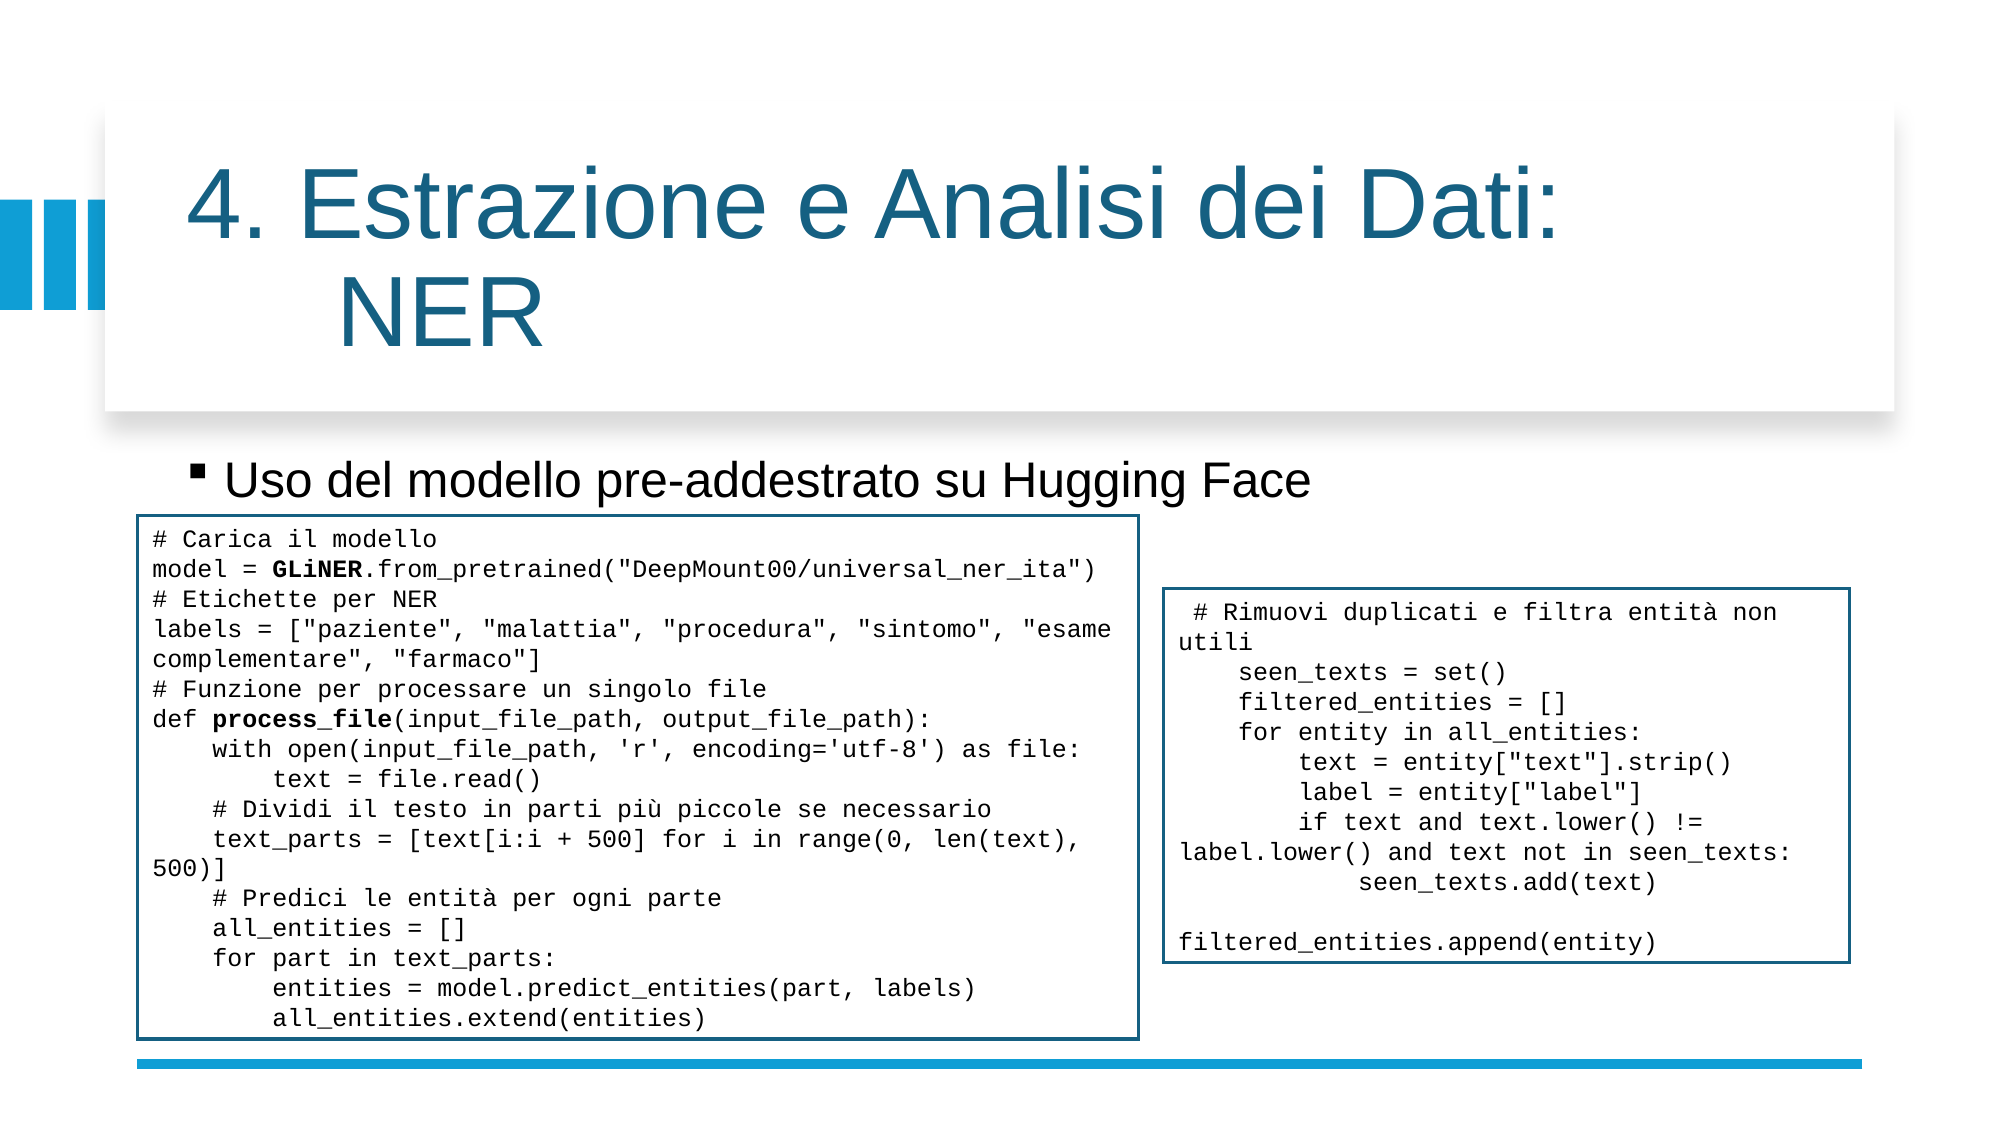

# 4. Estrazione e Analisi dei Dati: NER

Uso del modello pre-addestrato su Hugging Face
# Carica il modello
model = GLiNER.from_pretrained("DeepMount00/universal_ner_ita")
# Etichette per NER
labels = ["paziente", "malattia", "procedura", "sintomo", "esame complementare", "farmaco"]
# Funzione per processare un singolo file
def process_file(input_file_path, output_file_path):
    with open(input_file_path, 'r', encoding='utf-8') as file:
        text = file.read()
    # Dividi il testo in parti più piccole se necessario
    text_parts = [text[i:i + 500] for i in range(0, len(text), 500)]
    # Predici le entità per ogni parte
    all_entities = []
    for part in text_parts:
        entities = model.predict_entities(part, labels)
        all_entities.extend(entities)
 # Rimuovi duplicati e filtra entità non utili
    seen_texts = set()
    filtered_entities = []
    for entity in all_entities:
        text = entity["text"].strip()
        label = entity["label"]
        if text and text.lower() != label.lower() and text not in seen_texts:
            seen_texts.add(text)
            filtered_entities.append(entity)